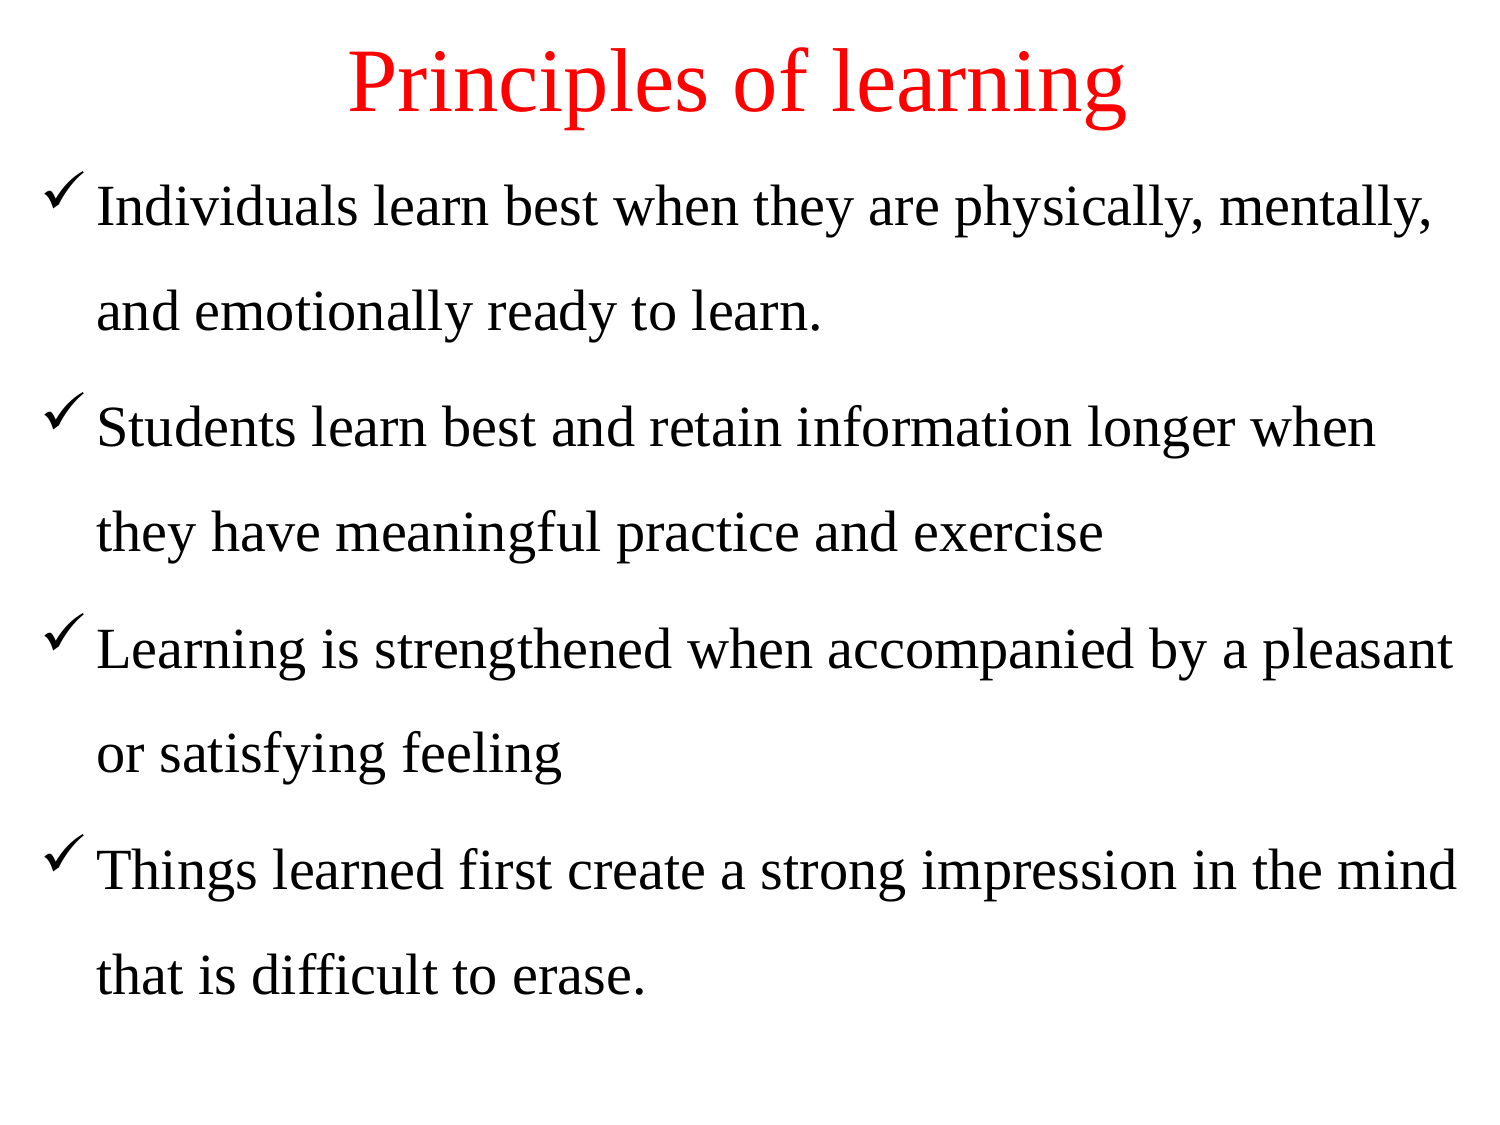

# Principles of learning
Individuals learn best when they are physically, mentally, and emotionally ready to learn.
Students learn best and retain information longer when they have meaningful practice and exercise
Learning is strengthened when accompanied by a pleasant or satisfying feeling
Things learned first create a strong impression in the mind that is difficult to erase.